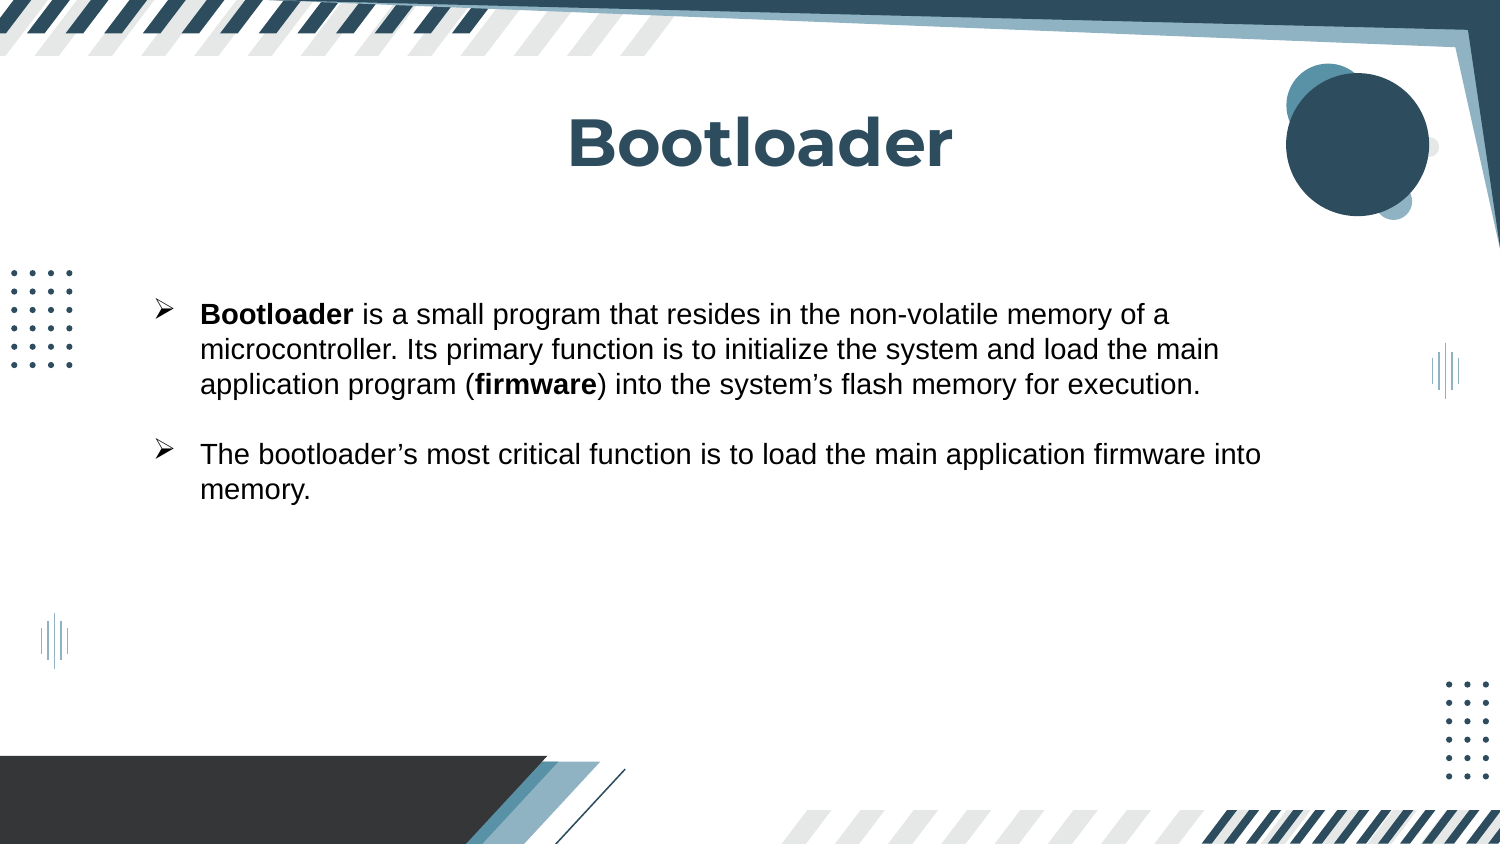

# Bootloader
Bootloader is a small program that resides in the non-volatile memory of a microcontroller. Its primary function is to initialize the system and load the main application program (firmware) into the system’s flash memory for execution.

The bootloader’s most critical function is to load the main application firmware into memory.